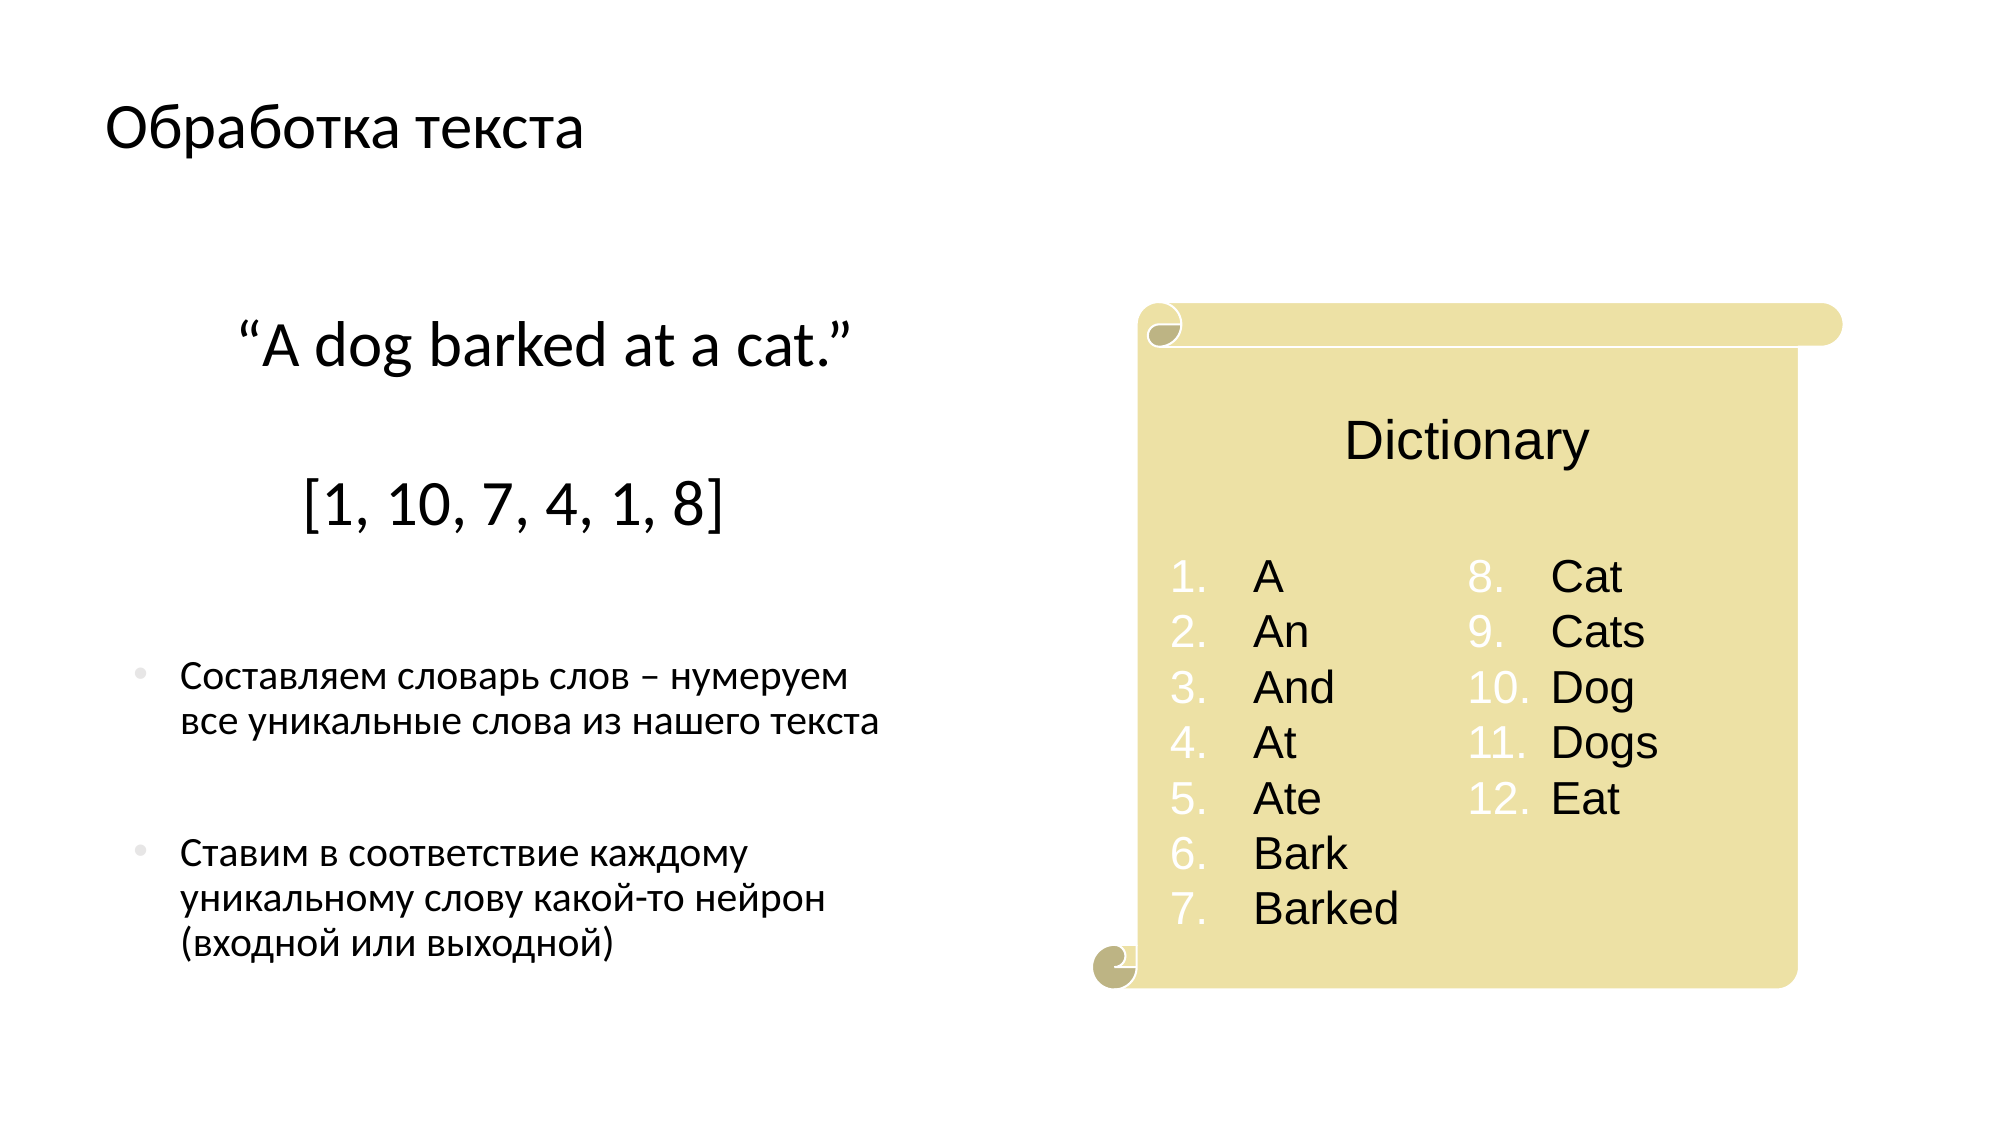

# Обработка текста
“A dog barked at a cat.”

Dictionary

[1, 10, 7, 4, 1, 8]
A
An
And
At
Ate
Bark
Barked
Cat
Cats
Dog
Dogs
Eat

Составляем словарь слов – нумеруем все уникальные слова из нашего текста

Ставим в соответствие каждому уникальному слову какой-то нейрон (входной или выходной)